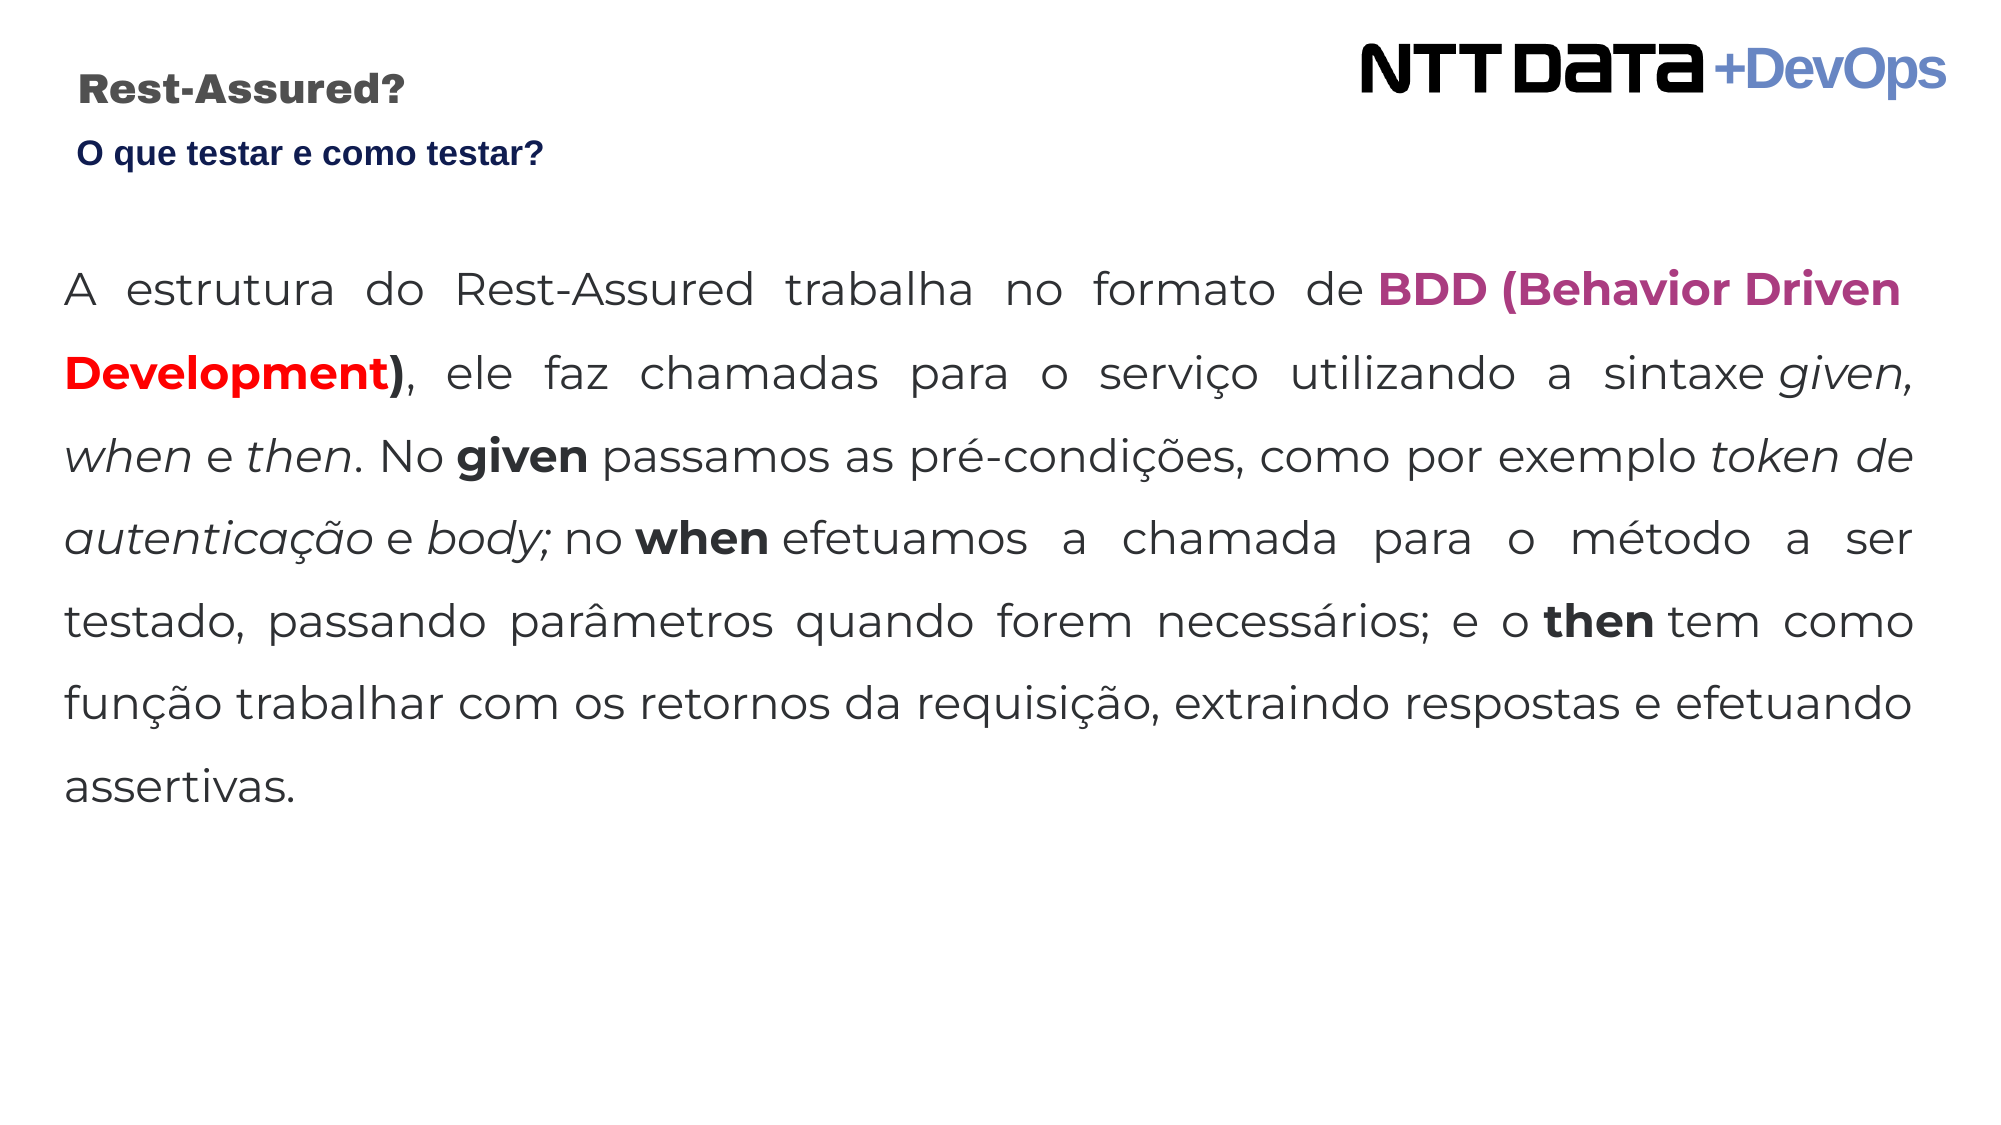

Rest-Assured?
O que testar e como testar?
A estrutura do Rest-Assured trabalha no formato de BDD (Behavior Driven Development), ele faz chamadas para o serviço utilizando a sintaxe given, when e then. No given passamos as pré-condições, como por exemplo token de autenticação e body; no when efetuamos a chamada para o método a ser testado, passando parâmetros quando forem necessários; e o then tem como função trabalhar com os retornos da requisição, extraindo respostas e efetuando assertivas.